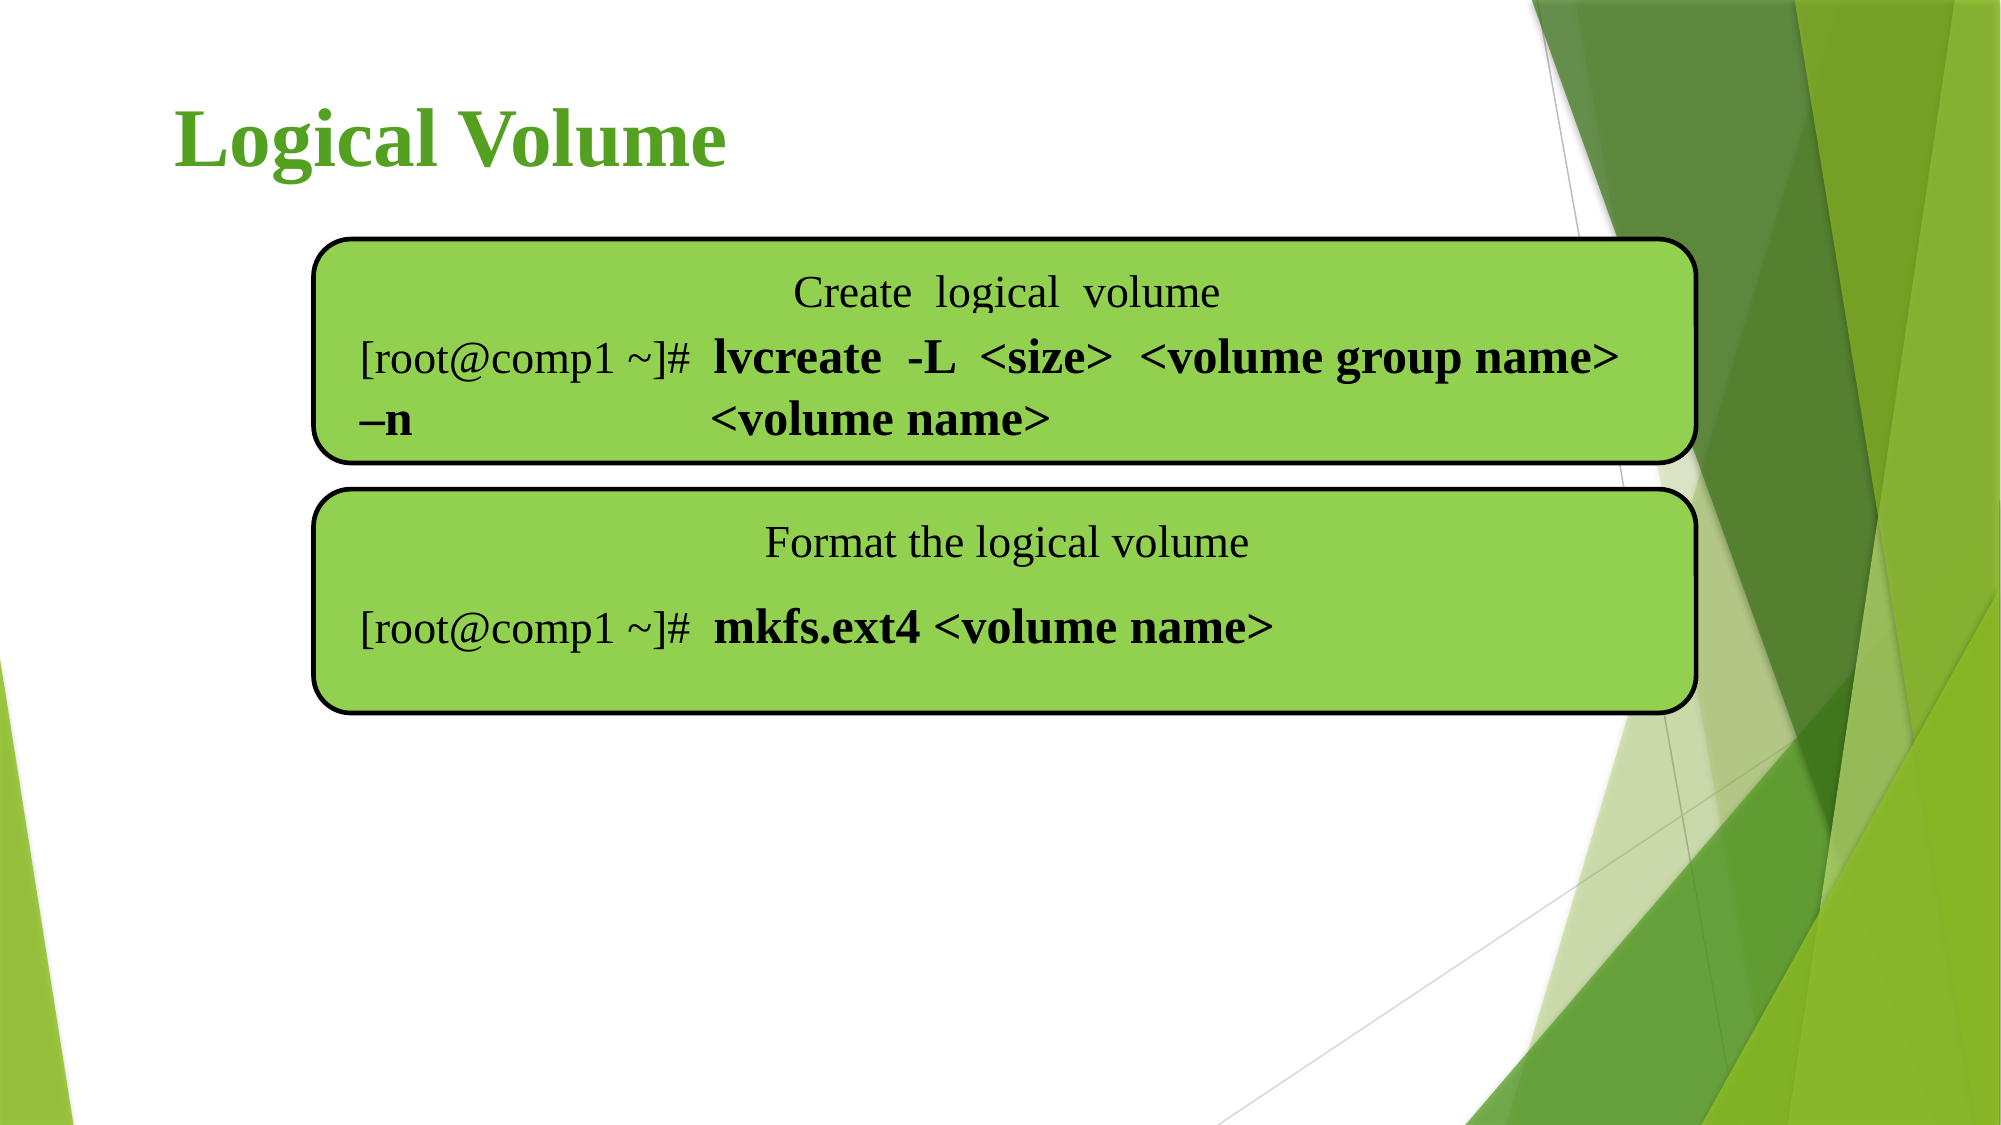

# Logical Volume

Create  logical  volume
[root@comp1 ~]#  lvcreate  -L  <size>  <volume group name>  –n  		    <volume name>

Format the logical volume
[root@comp1 ~]#  mkfs.ext4 <volume name>